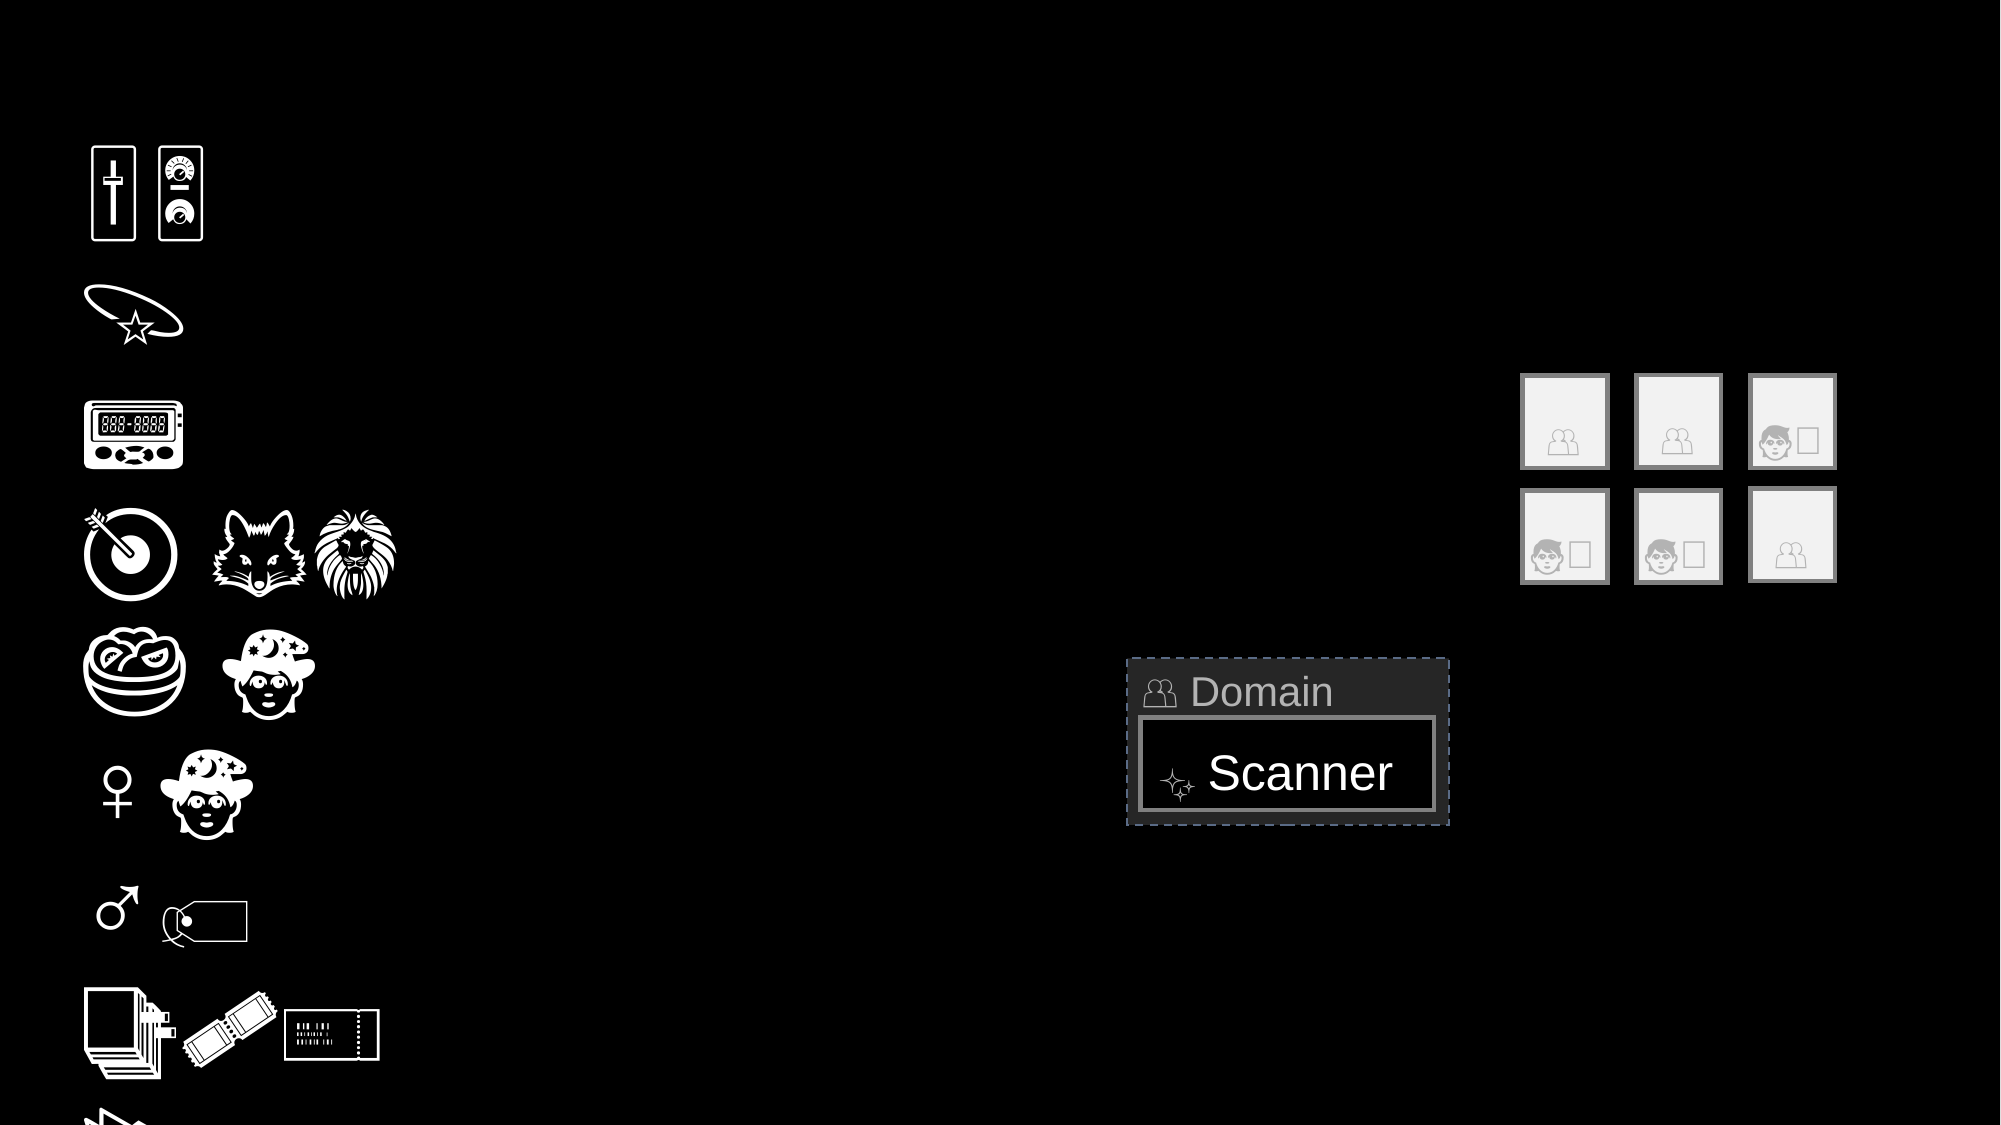

🎚️🎛️ 💫 📟 🎯 🦊🦁 🥗 🧙‍♀️🧙‍♂️🏷️📑🎟️🎫🧾🪪📂

👥
👥
🧑‍🦰
👥
🧑‍🦰
🧑‍🦰

👥 Domain

✨ Scanner